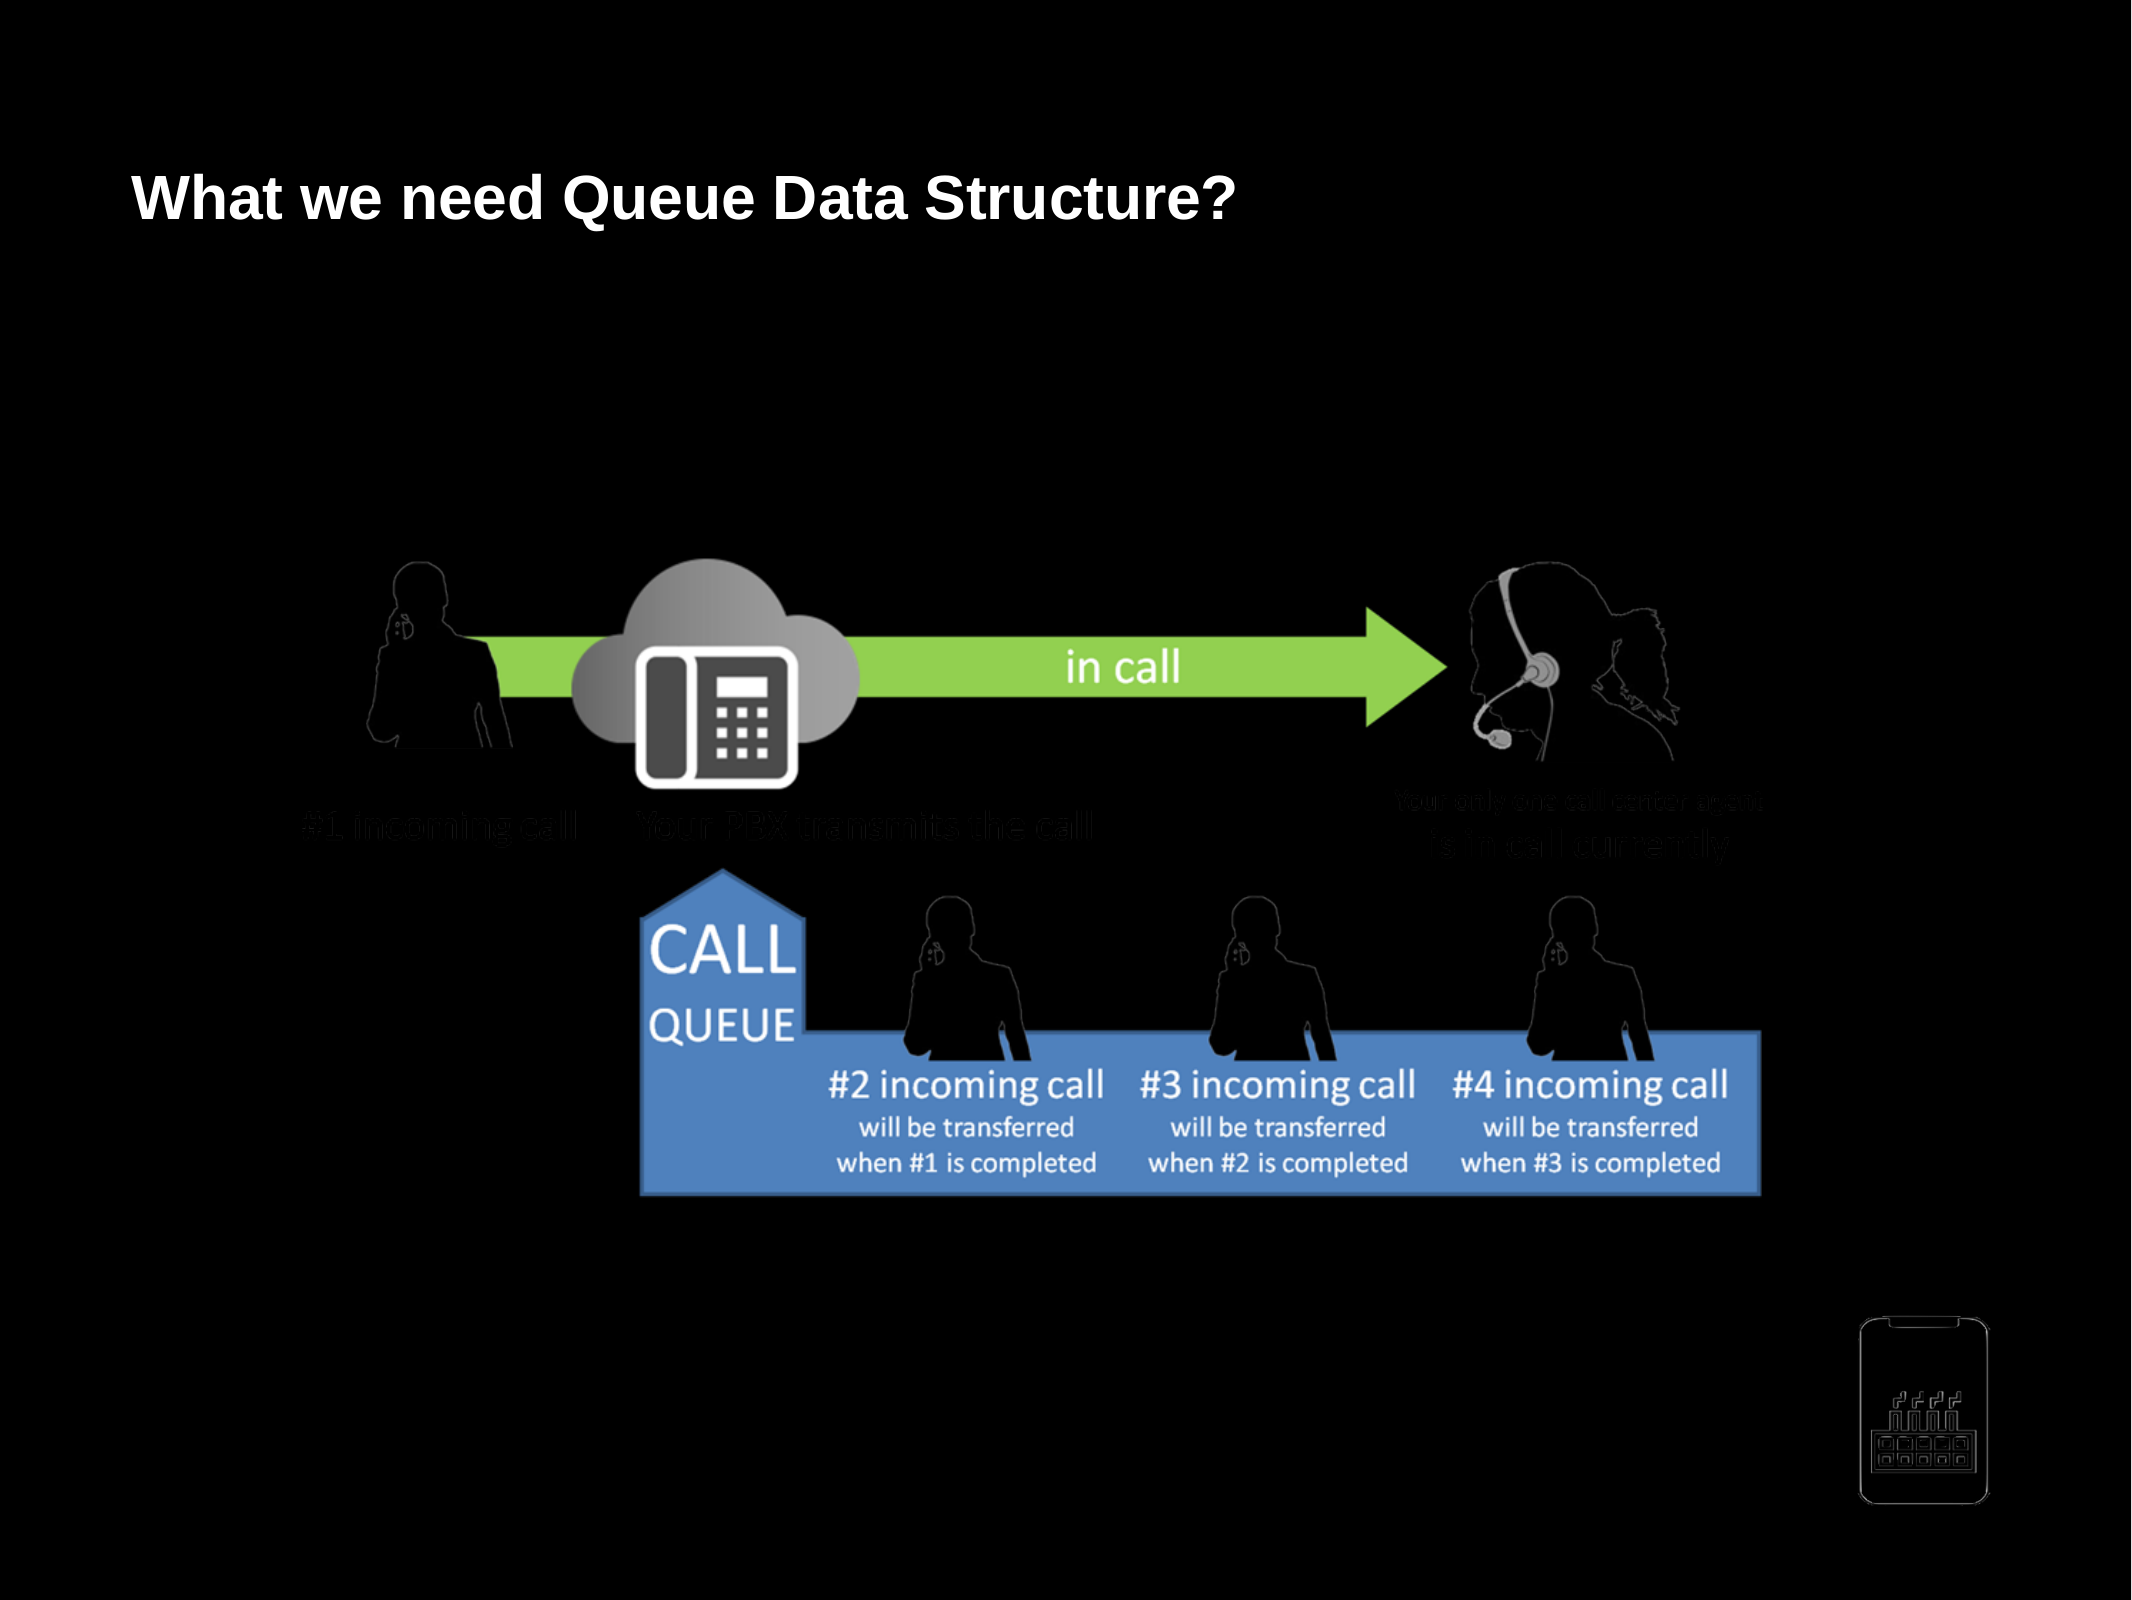

What we need Queue Data Structure?
Call center phone systems

AppMillers
www.appmillers.com